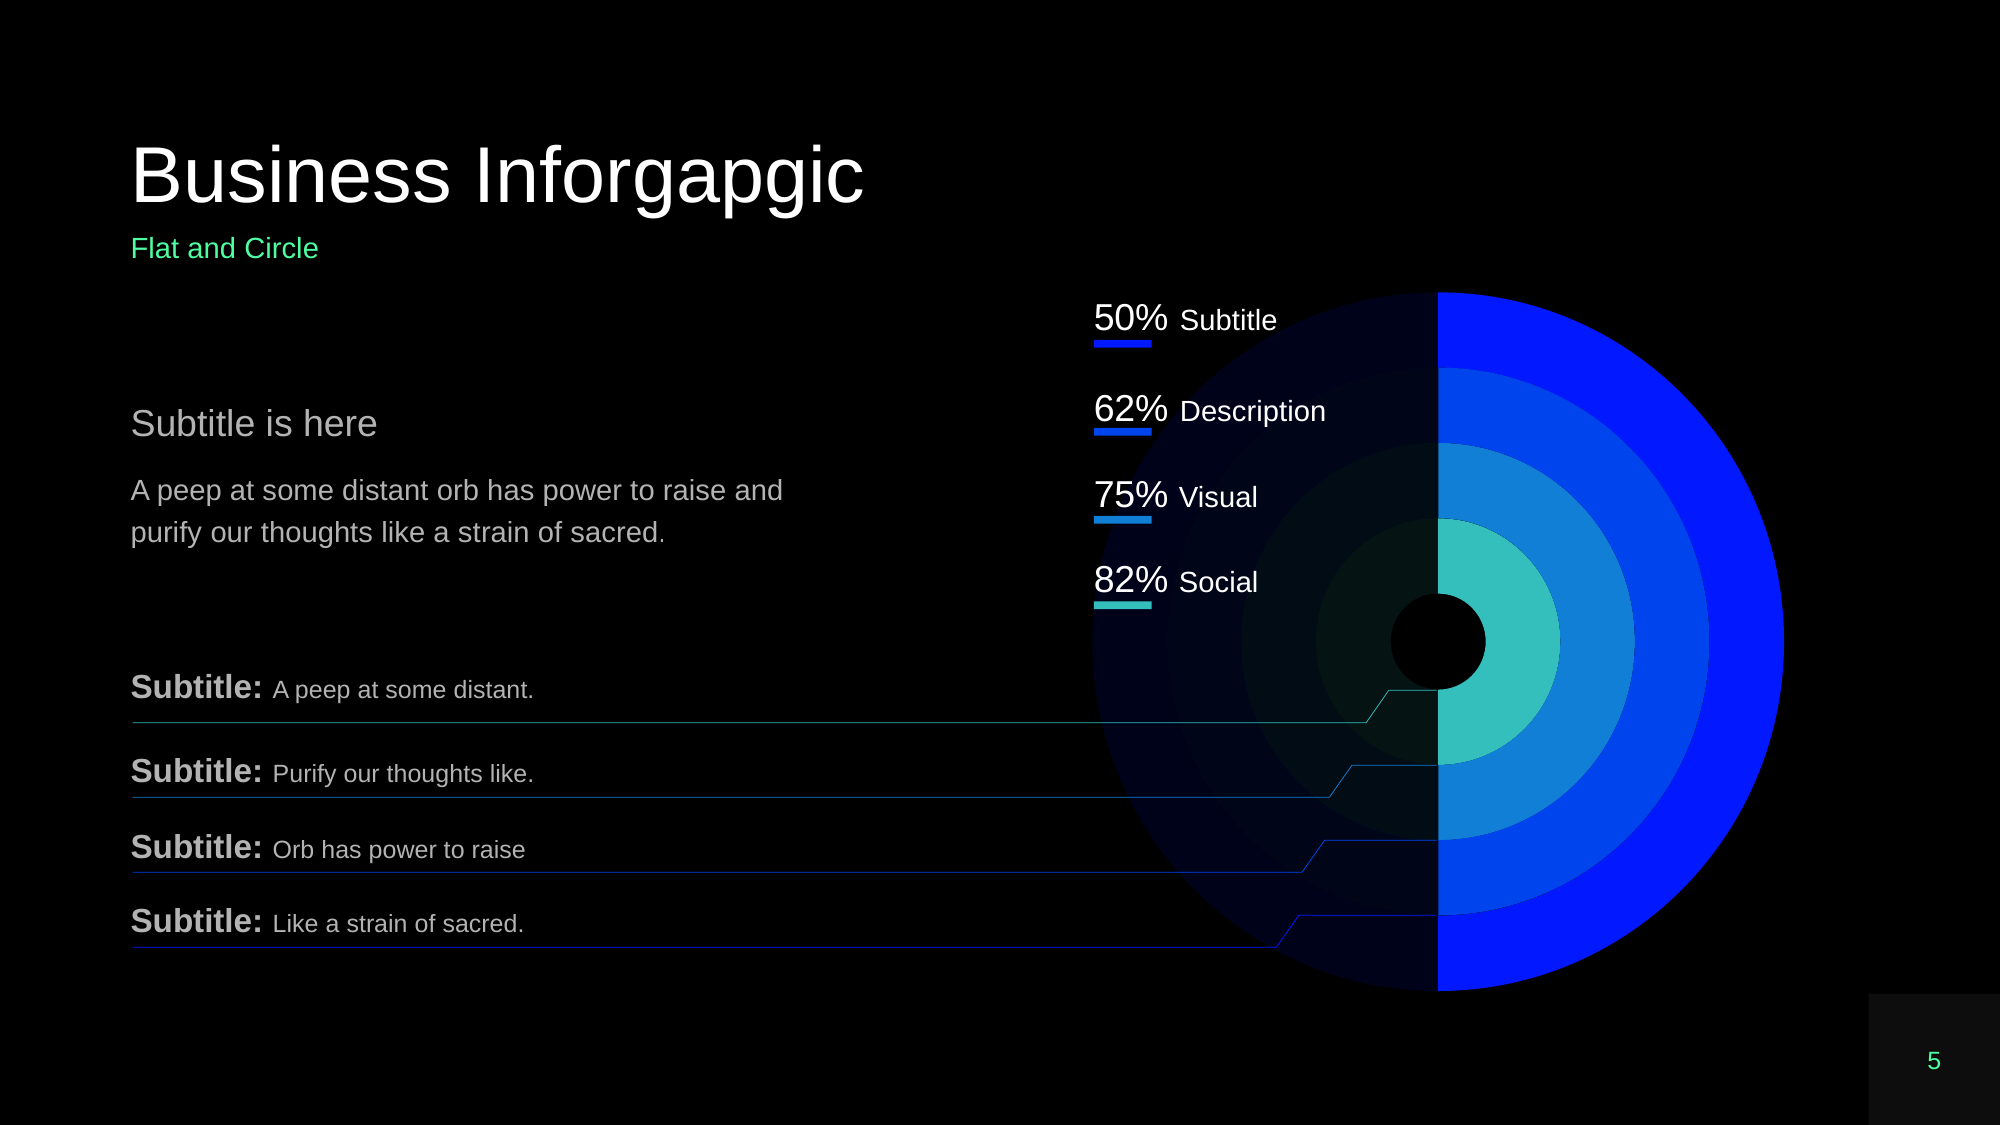

# Business Inforgapgic
Flat and Circle
50% Subtitle

62% Description
Subtitle is here
A peep at some distant orb has power to raise and
purify our thoughts like a strain of sacred.

75% Visual

82% Social

Subtitle: A peep at some distant.

Subtitle: Purify our thoughts like.

Subtitle: Orb has power to raise

Subtitle: Like a strain of sacred.

5